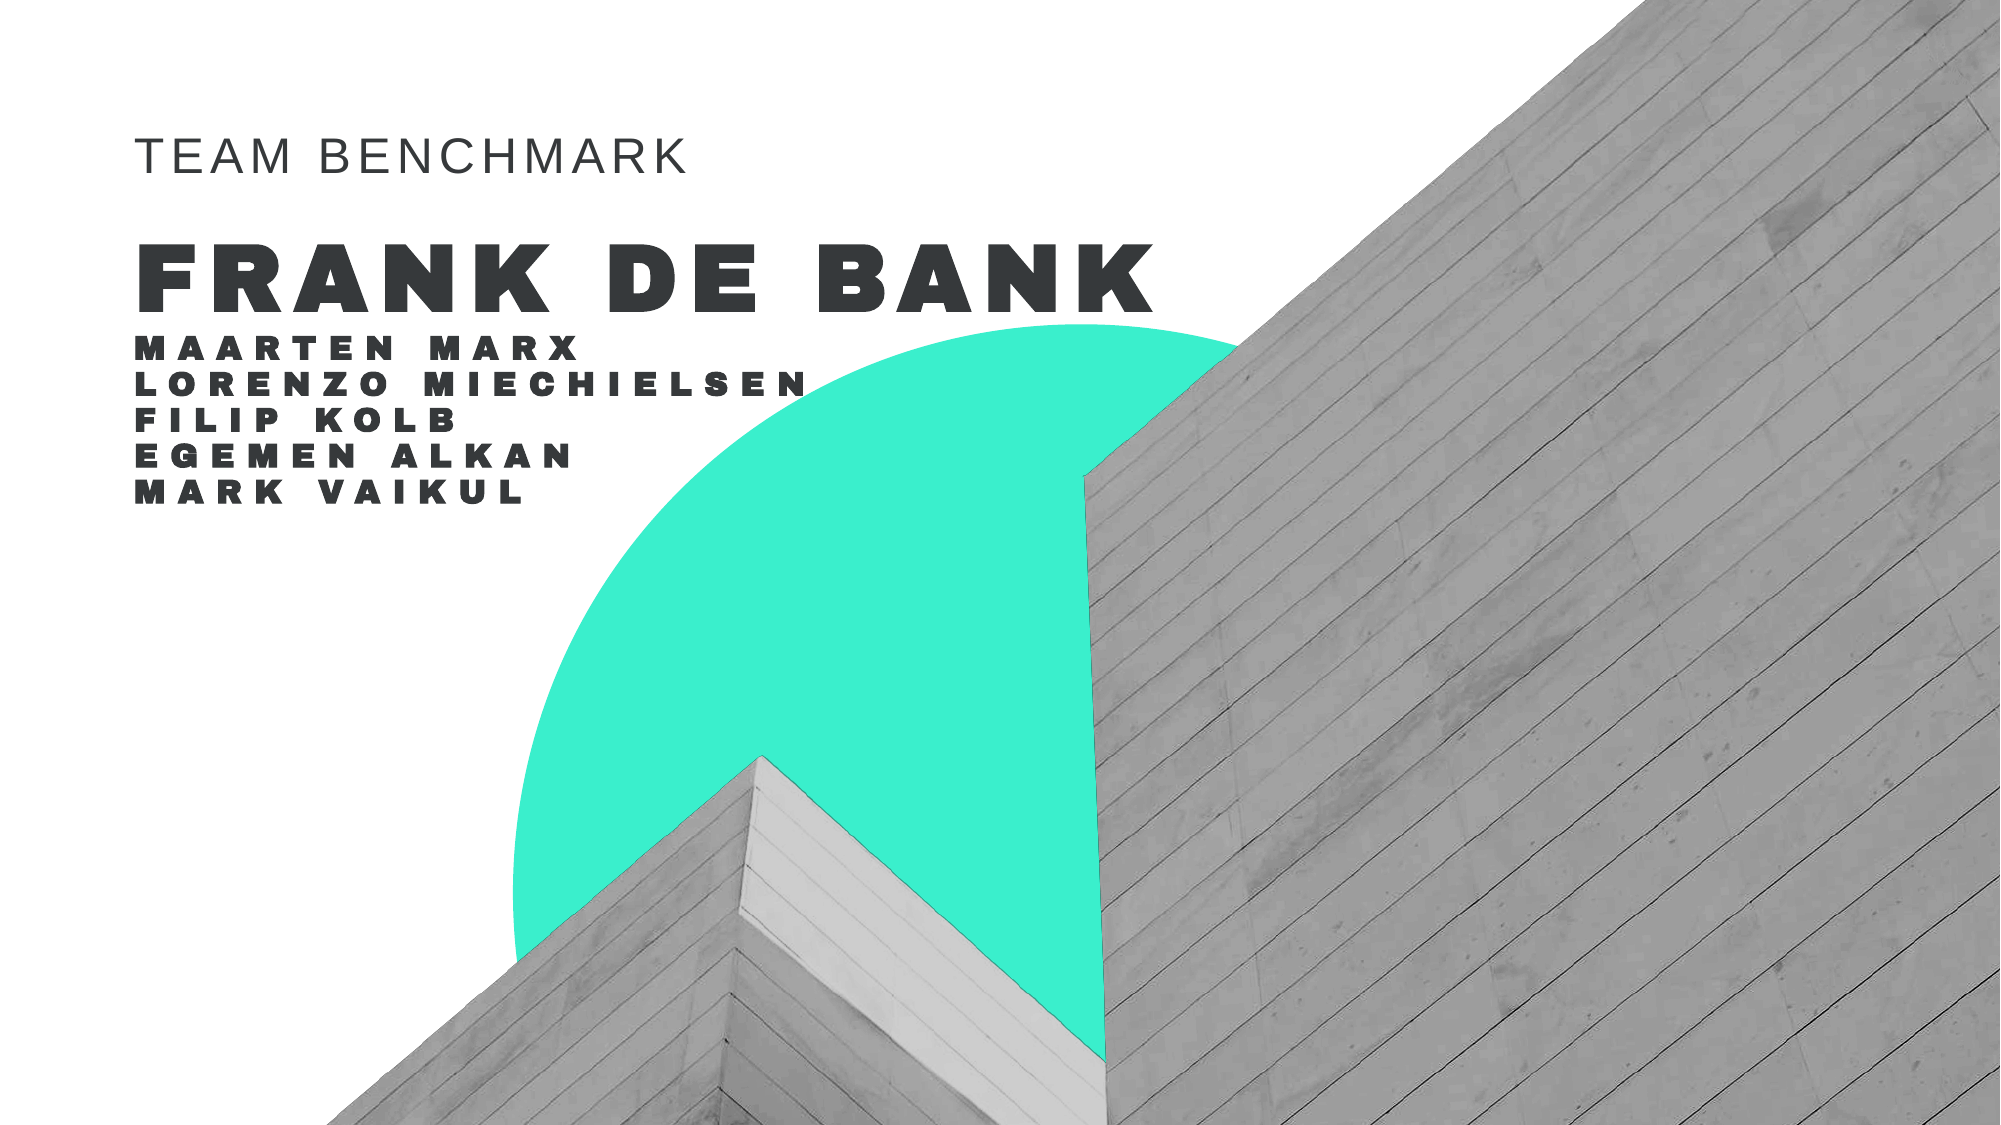

Team Benchmark
# Frank de bank Maarten Marx Lorenzo Miechielsen Filip Kolb Egemen Alkan Mark Vaikul